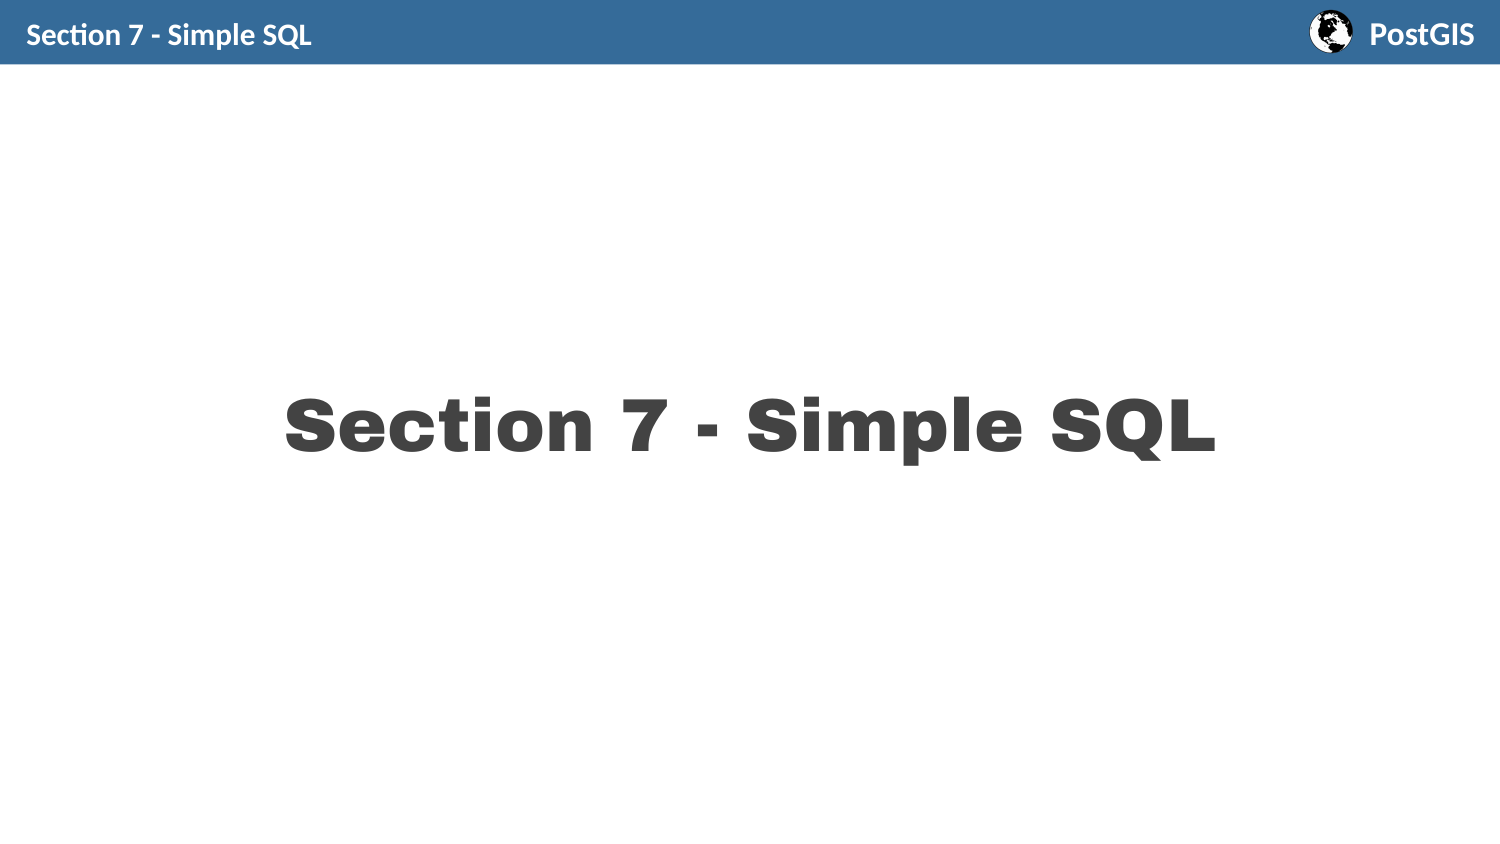

Section 7 - Simple SQL
# Section 7 - Simple SQL